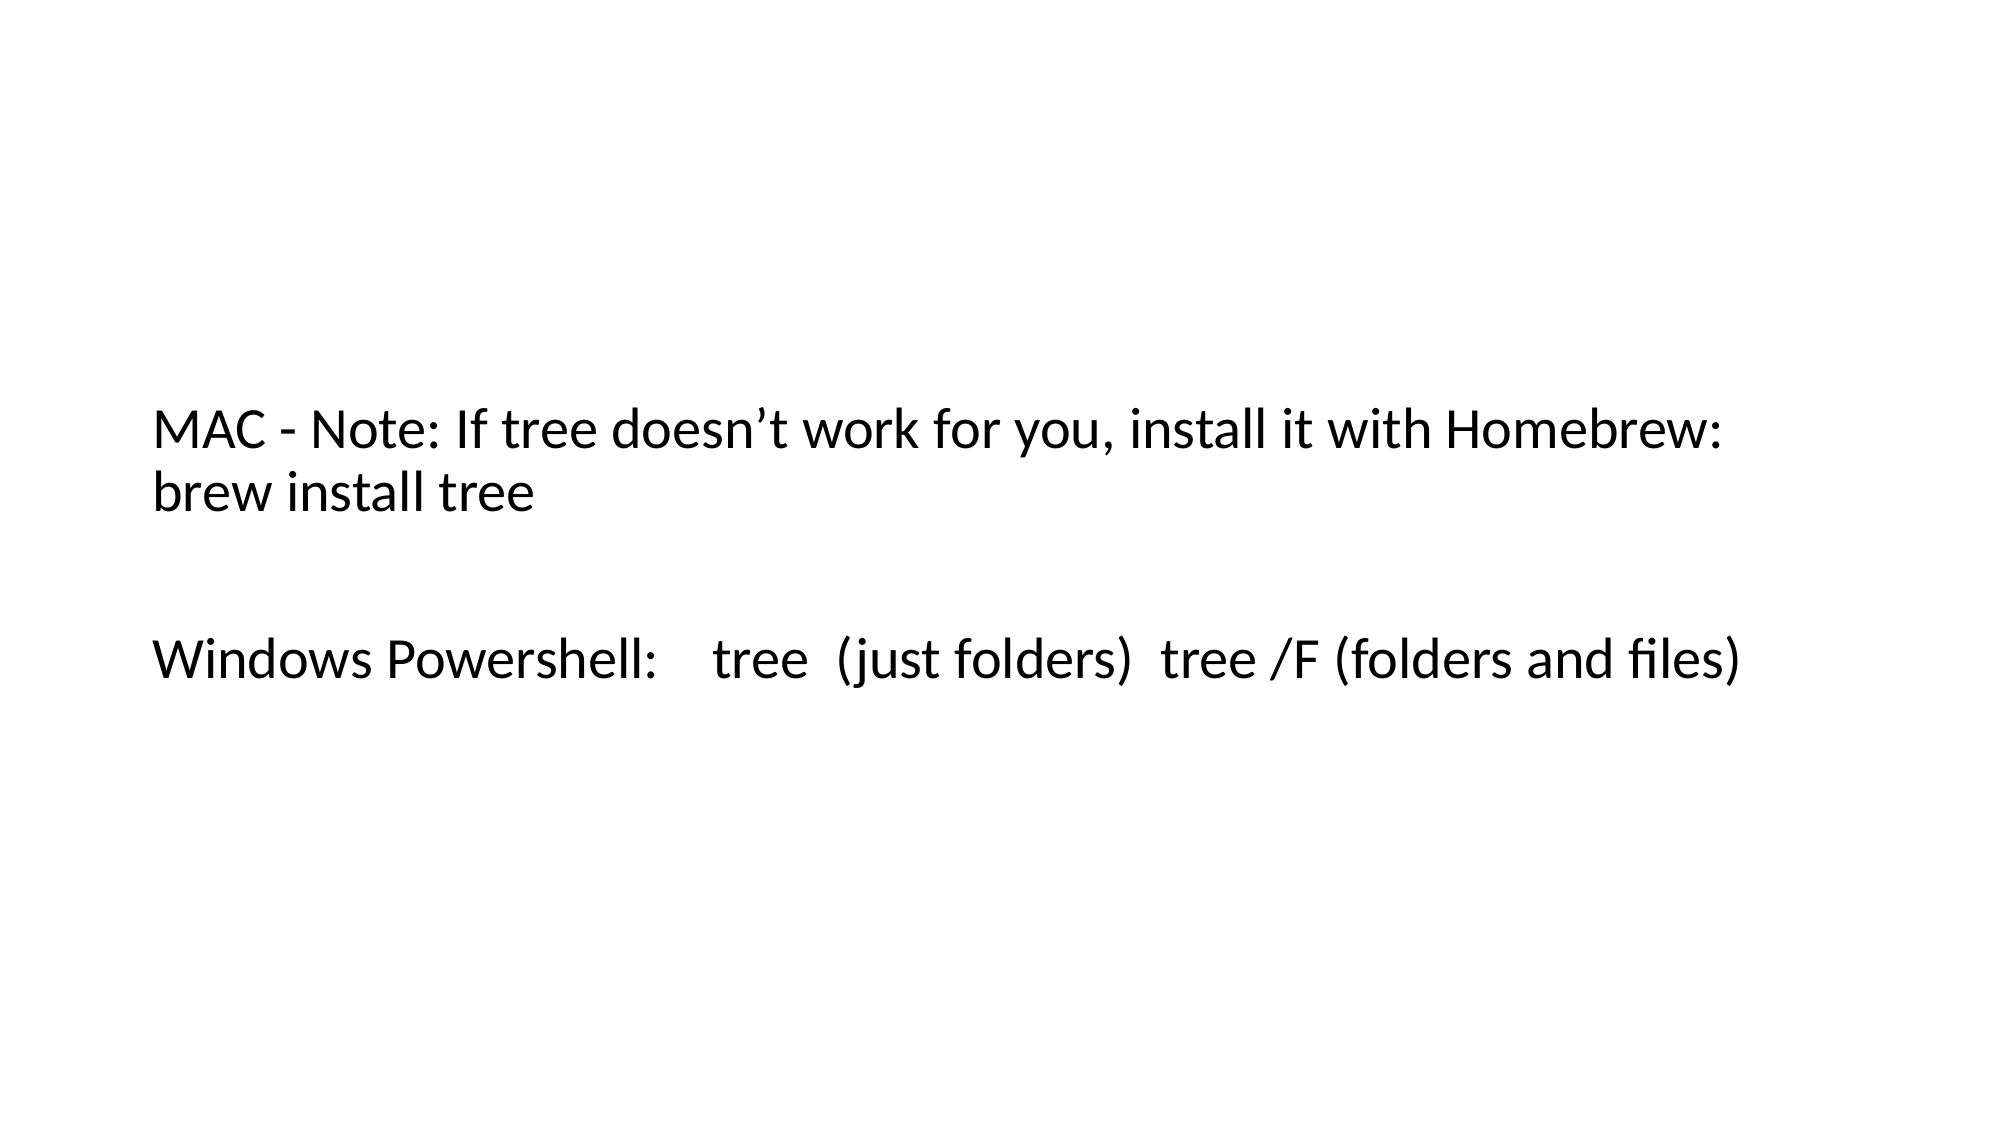

MAC - Note: If tree doesn’t work for you, install it with Homebrew: brew install tree

Windows Powershell:    tree  (just folders)  tree /F (folders and files)